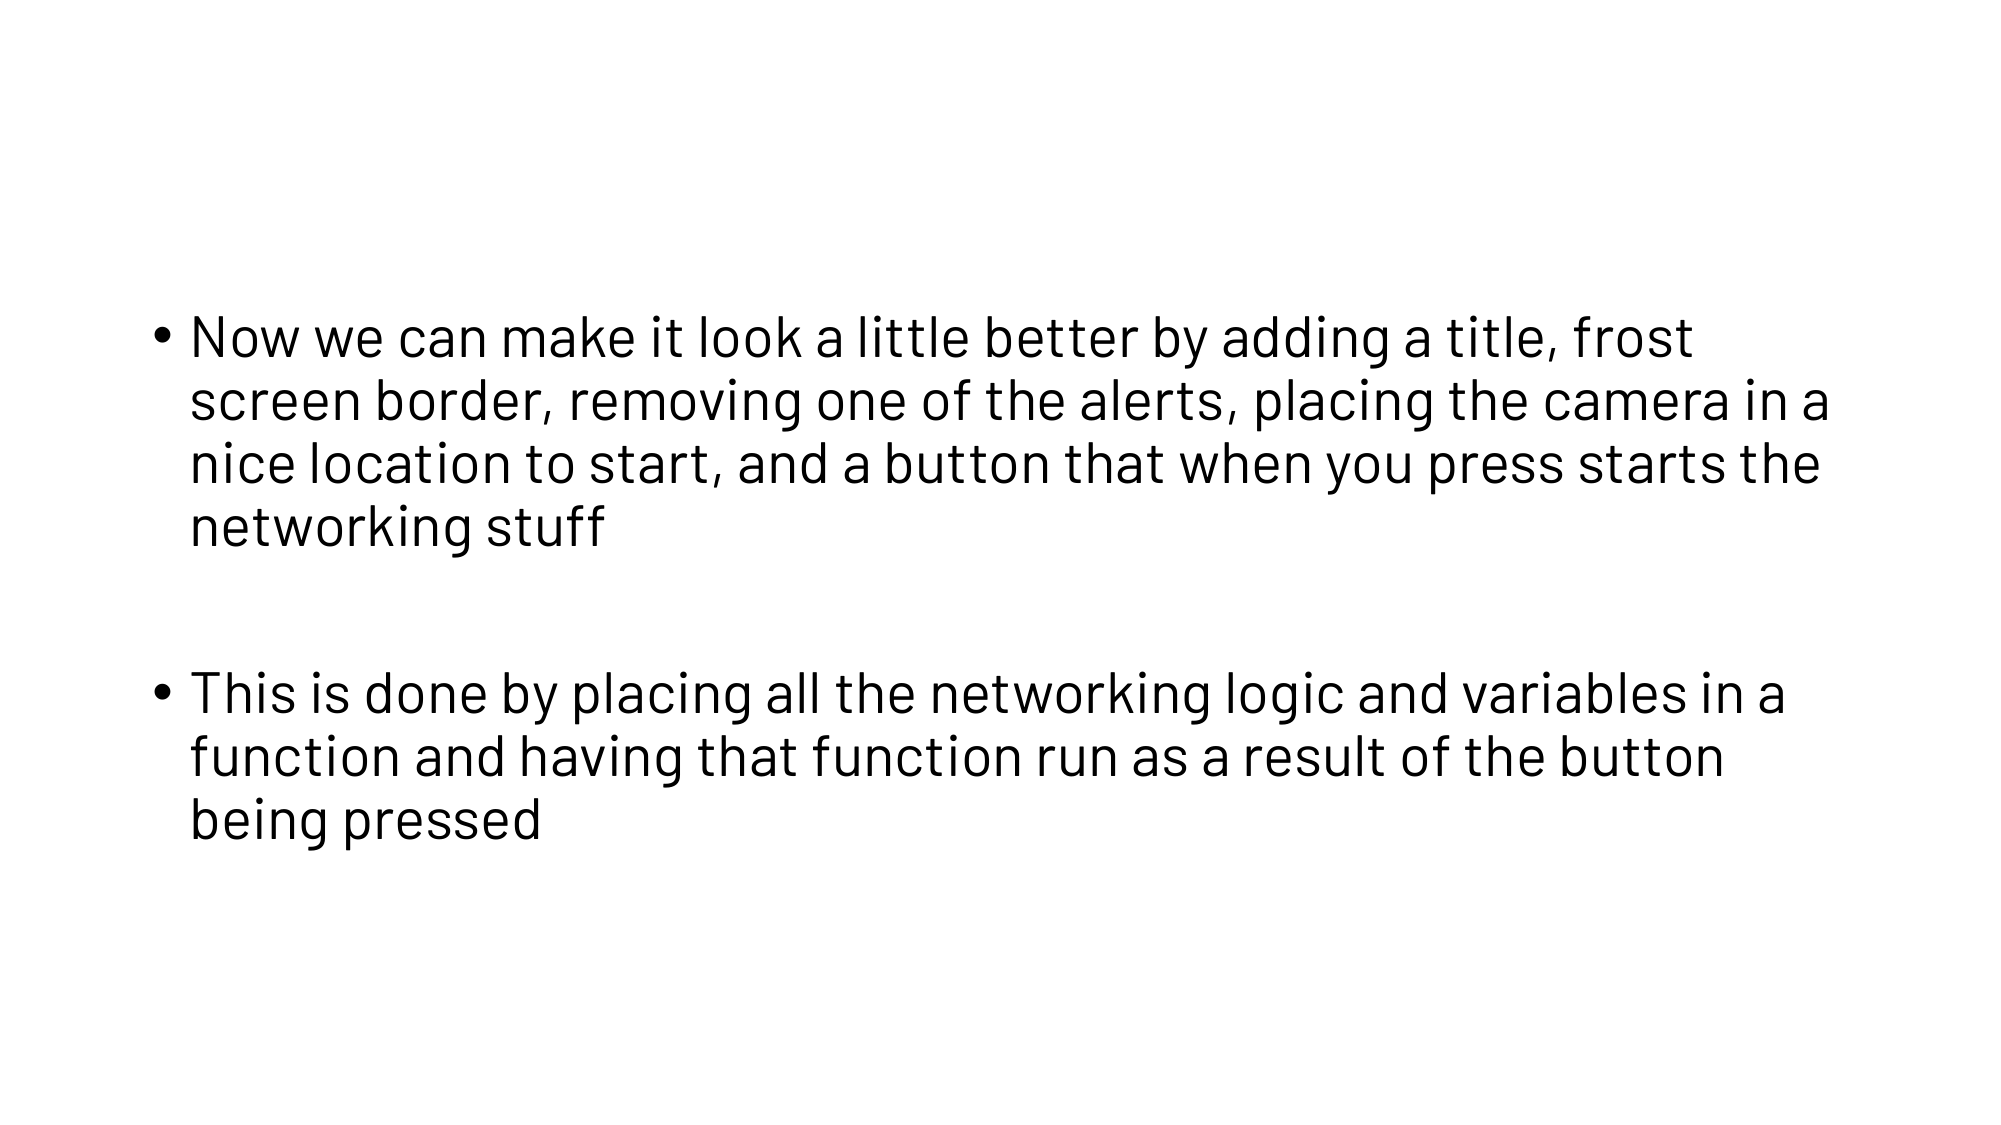

#
Now we can make it look a little better by adding a title, frost screen border, removing one of the alerts, placing the camera in a nice location to start, and a button that when you press starts the networking stuff

This is done by placing all the networking logic and variables in a function and having that function run as a result of the button being pressed